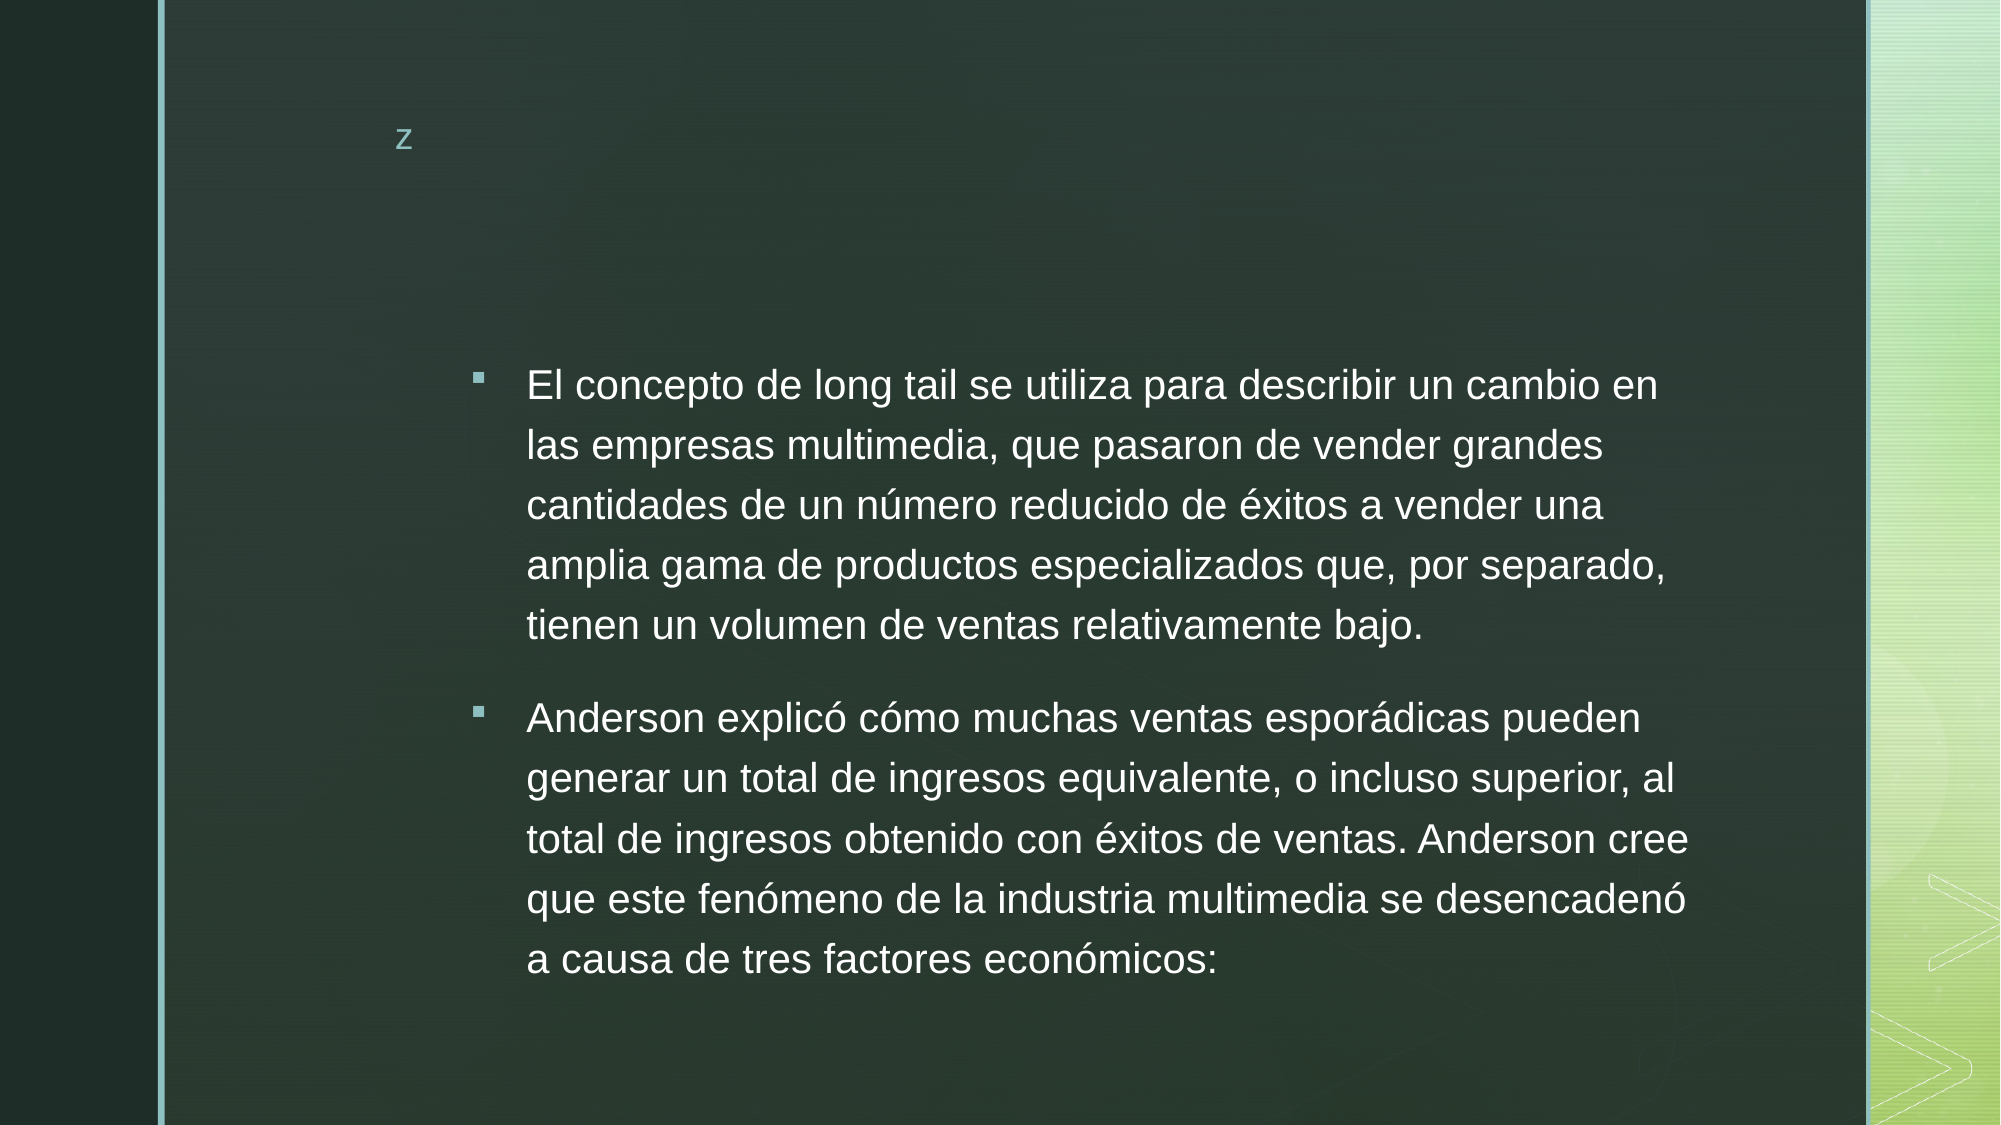

#
El concepto de long tail se utiliza para describir un cambio en las empresas multimedia, que pasaron de vender grandes cantidades de un número reducido de éxitos a vender una amplia gama de productos especializados que, por separado, tienen un volumen de ventas relativamente bajo.
Anderson explicó cómo muchas ventas esporádicas pueden generar un total de ingresos equivalente, o incluso superior, al total de ingresos obtenido con éxitos de ventas. Anderson cree que este fenómeno de la industria multimedia se desencadenó a causa de tres factores económicos: